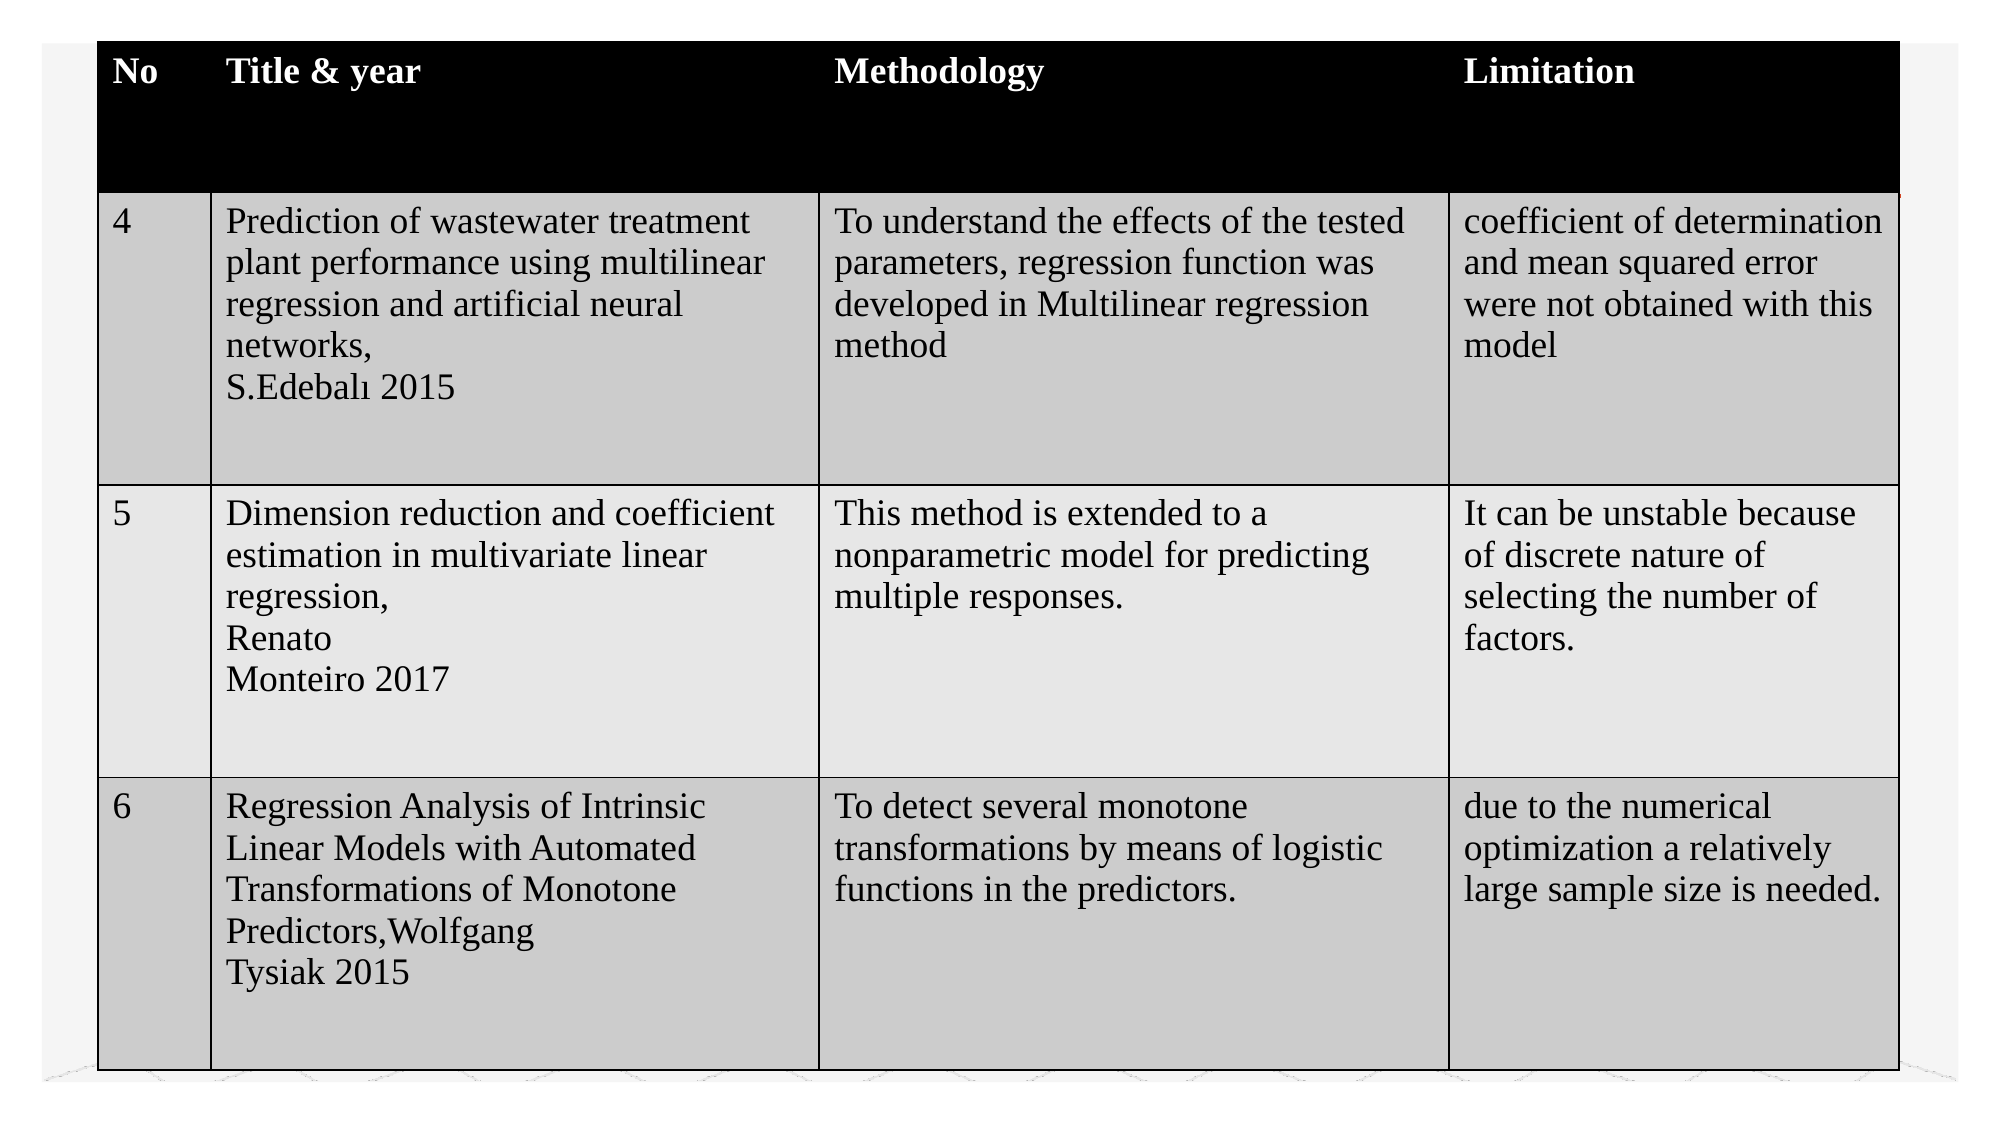

| No | Title & year | Methodology | Limitation |
| --- | --- | --- | --- |
| 4 | Prediction of wastewater treatment plant performance using multilinear regression and artificial neural networks, S.Edebalı 2015 | To understand the effects of the tested parameters, regression function was developed in Multilinear regression method | coefficient of determination and mean squared error were not obtained with this model |
| 5 | Dimension reduction and coefficient estimation in multivariate linear regression, Renato Monteiro 2017 | This method is extended to a nonparametric model for predicting multiple responses. | It can be unstable because of discrete nature of selecting the number of factors. |
| 6 | Regression Analysis of Intrinsic Linear Models with Automated Transformations of Monotone Predictors,Wolfgang Tysiak 2015 | To detect several monotone transformations by means of logistic functions in the predictors. | due to the numerical optimization a relatively large sample size is needed. |